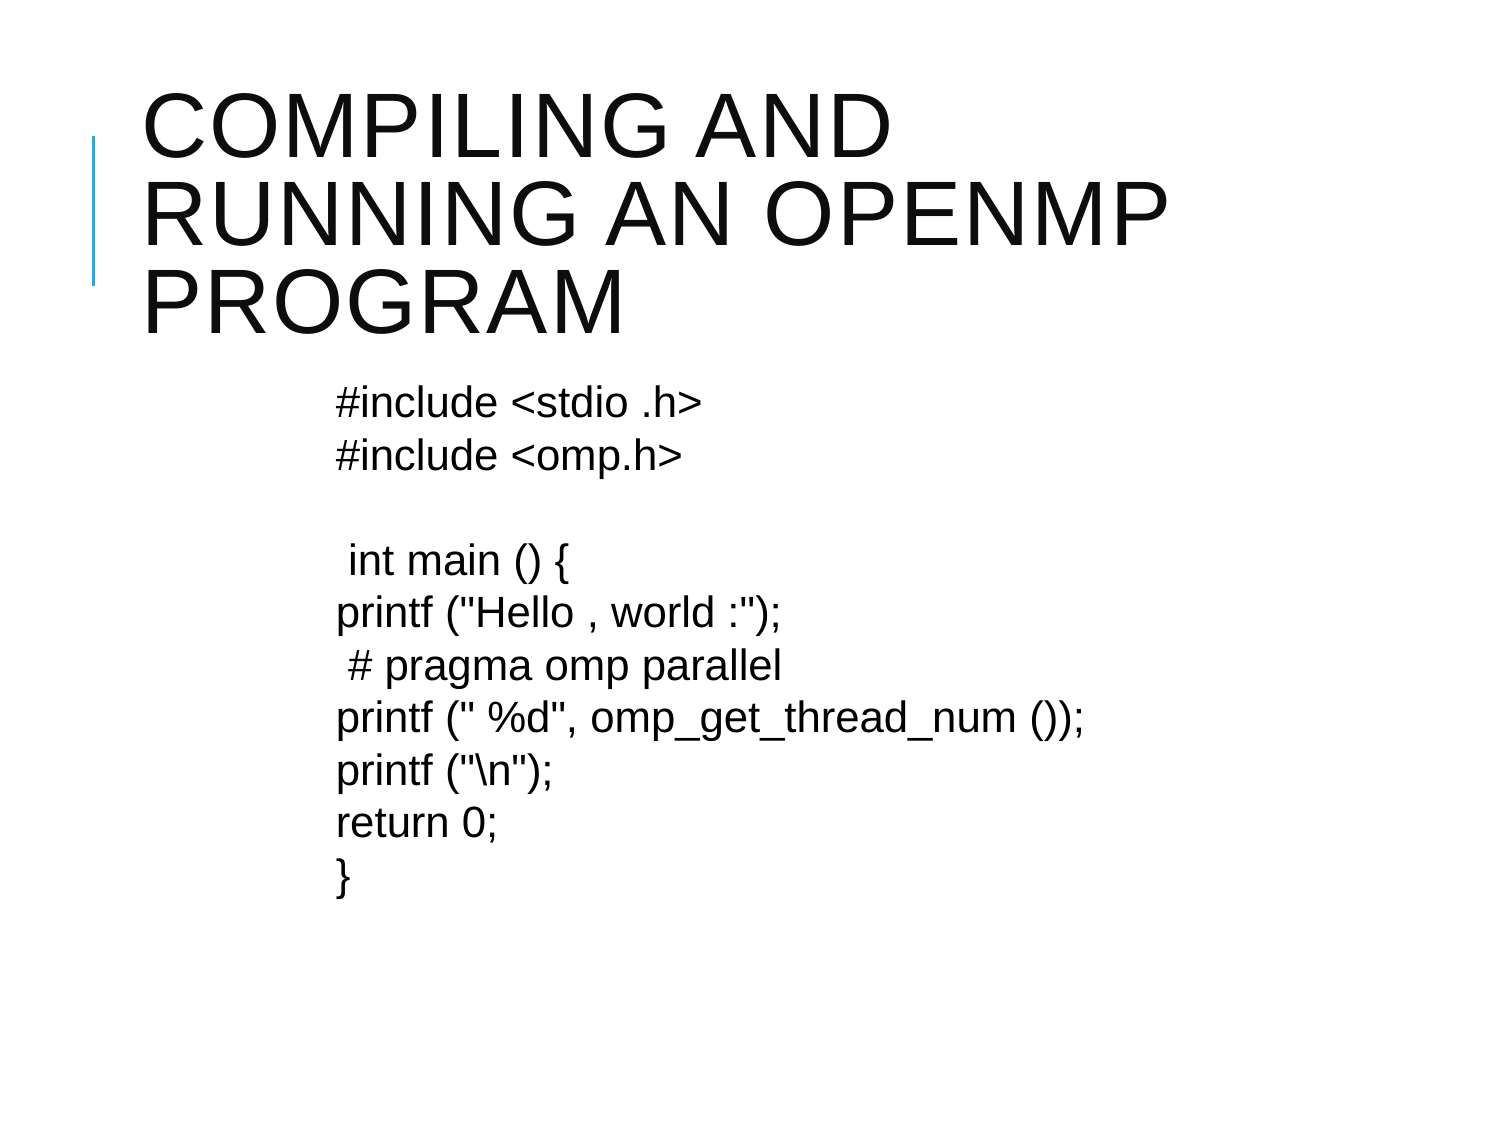

# Compiling and running an OpenMP program
#include <stdio .h>
#include <omp.h>

 int main () {
printf ("Hello , world :");
 # pragma omp parallel
printf (" %d", omp_get_thread_num ());
printf ("\n");
return 0;
}